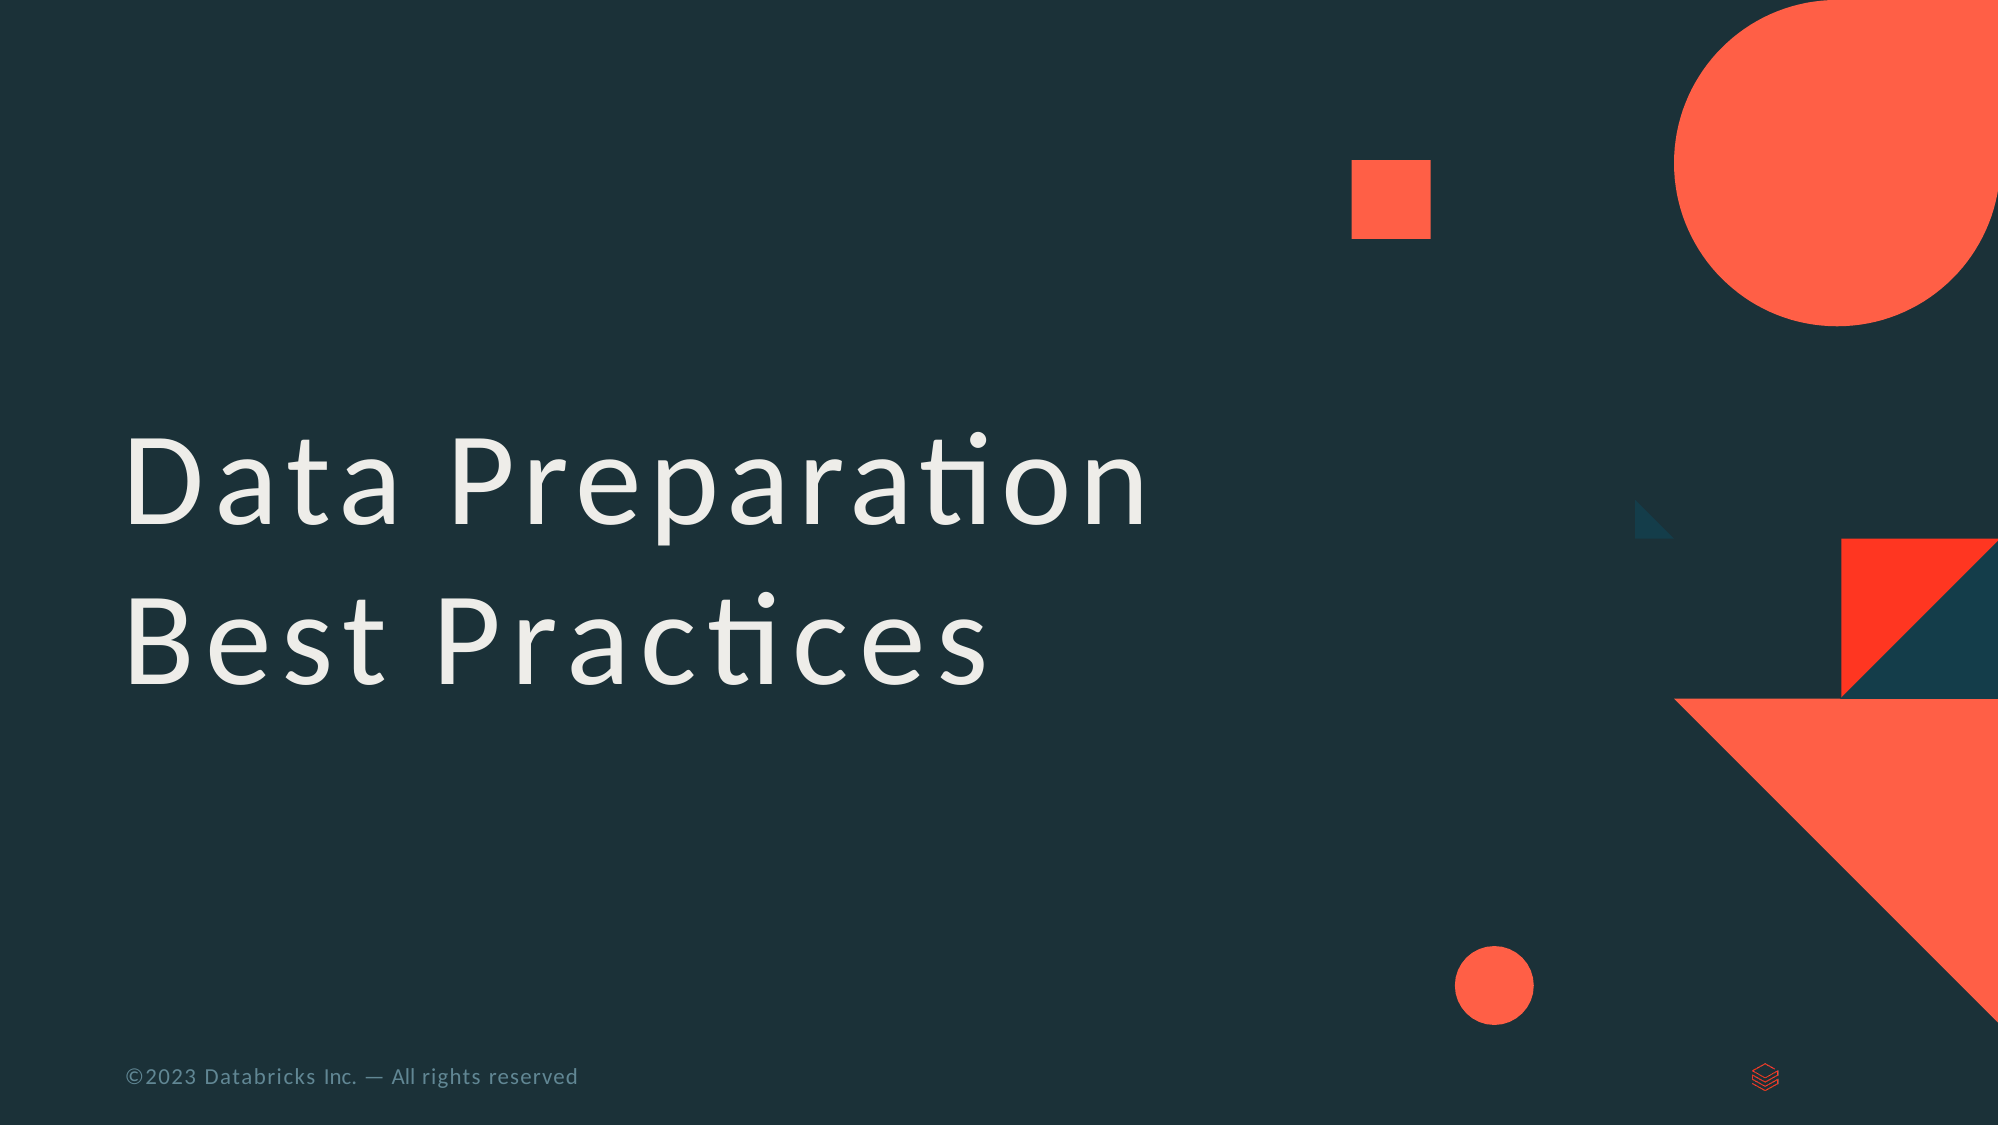

# Data Preparation Best Practices

©2023 Databricks Inc. — All rights reserved